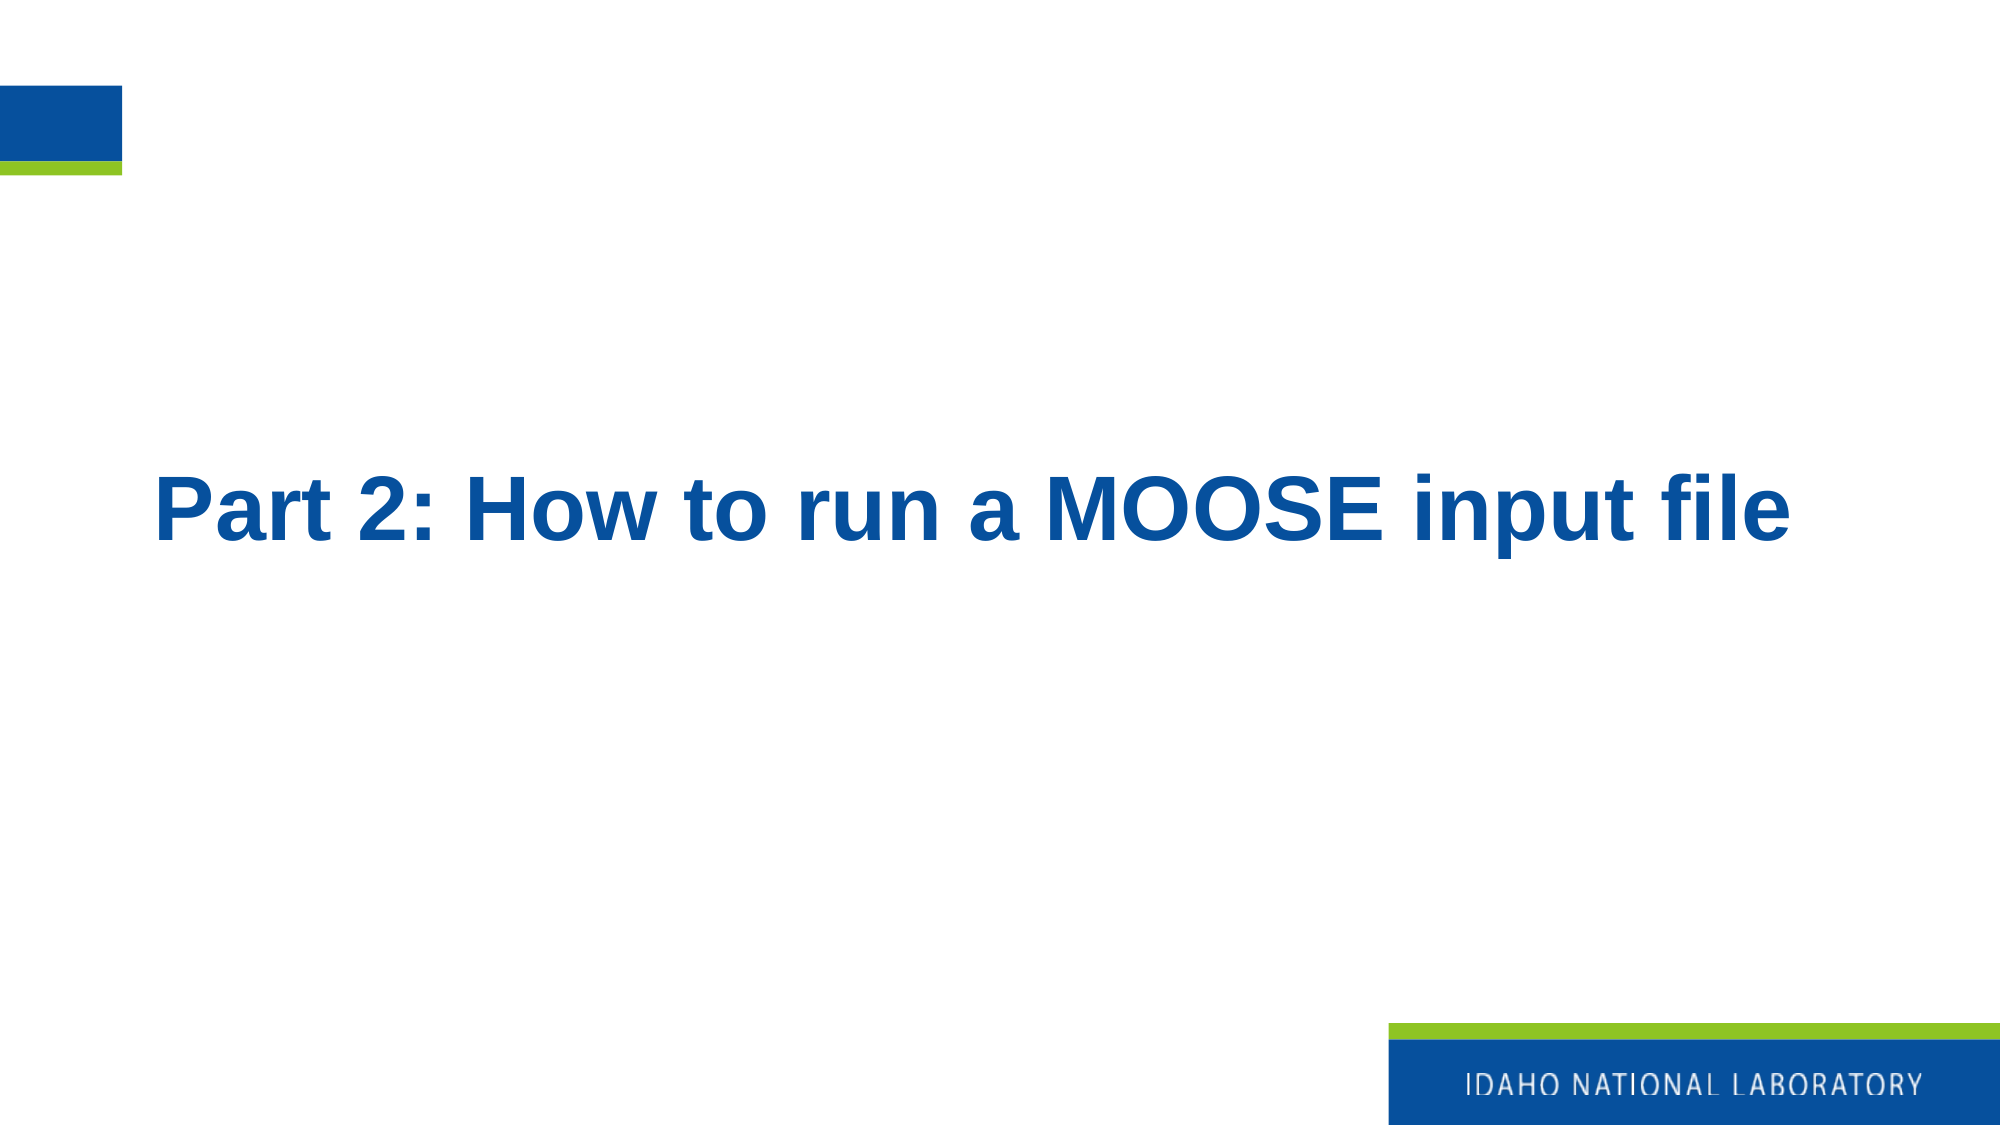

# Part 2: How to run a MOOSE input file